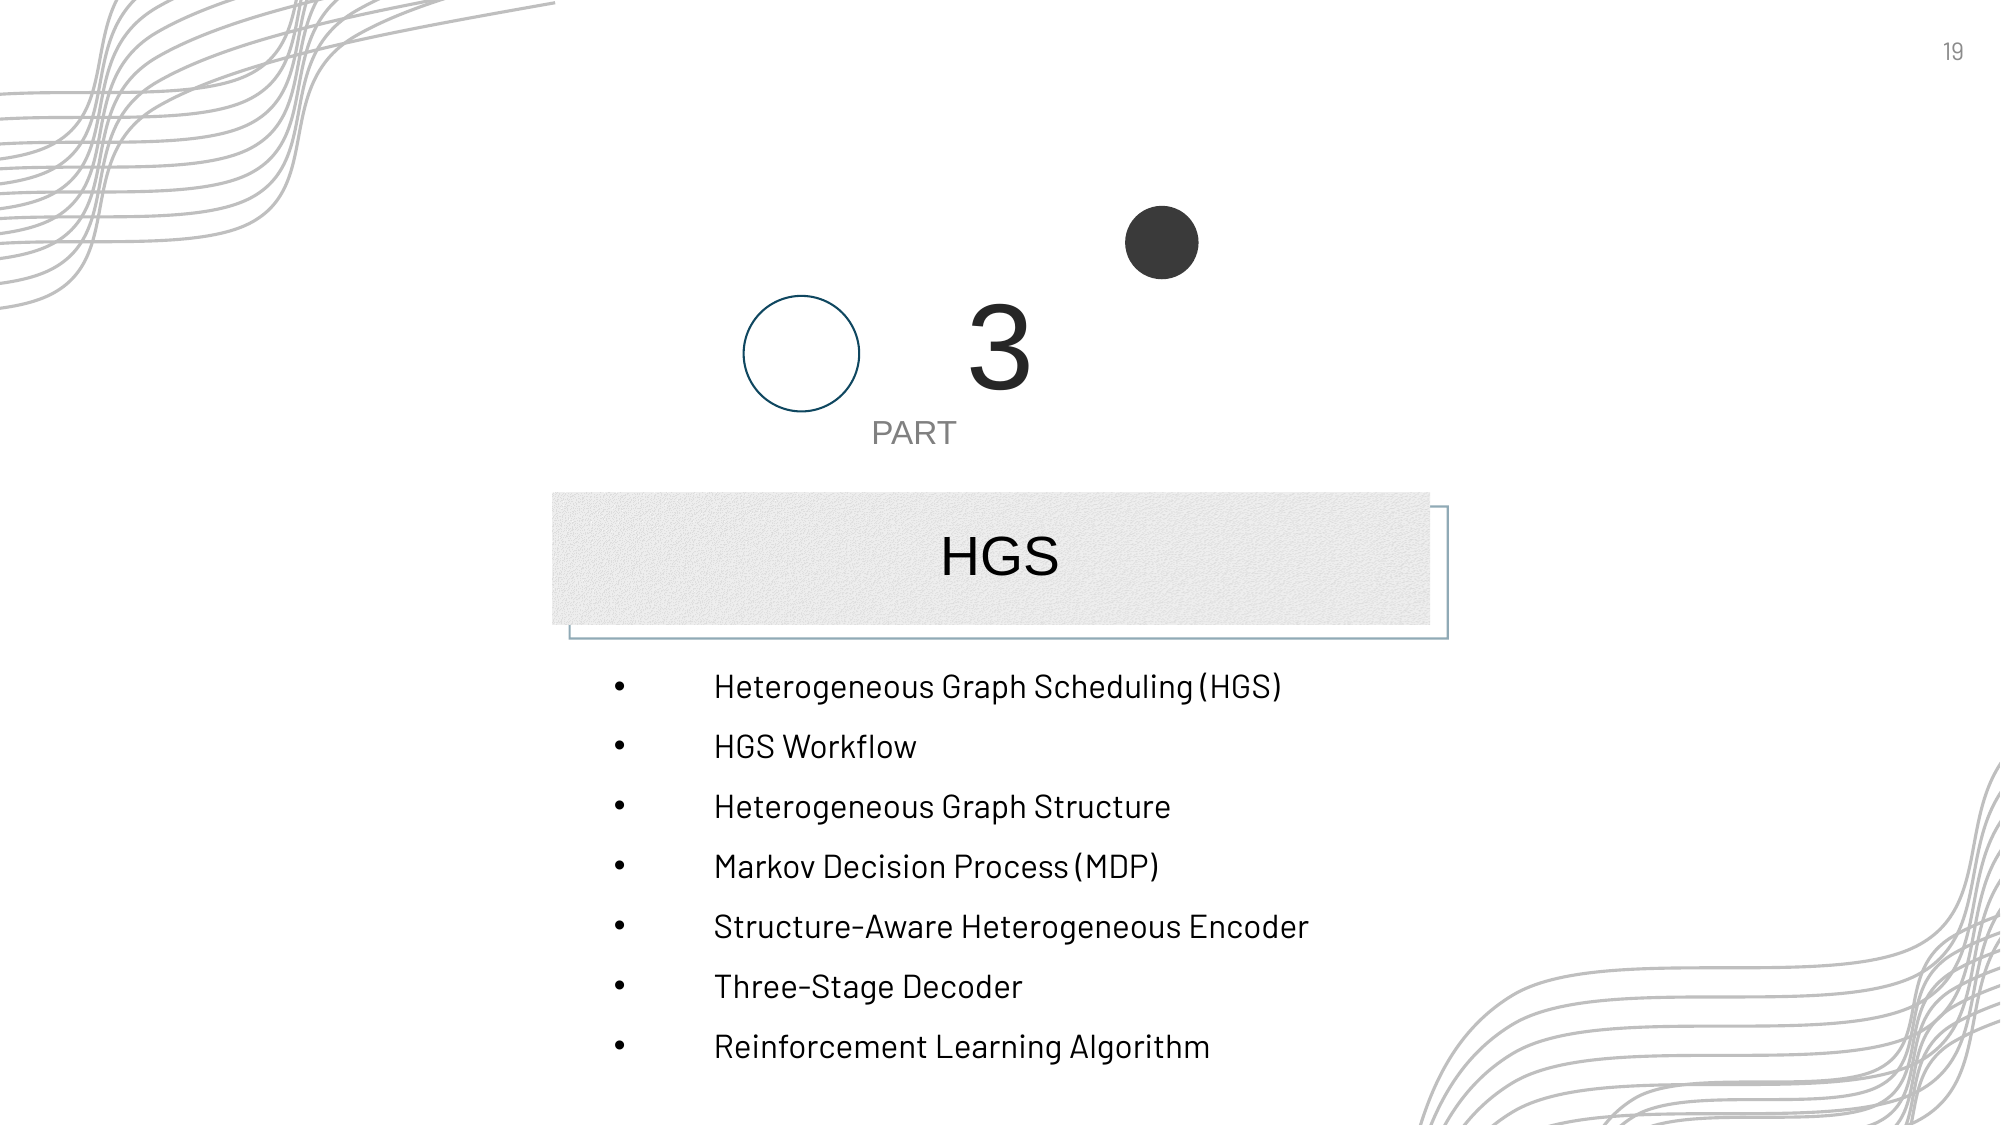

19

3
PART

HGS

Heterogeneous Graph Scheduling (HGS)
HGS Workflow
Heterogeneous Graph Structure
Markov Decision Process (MDP)
Structure-Aware Heterogeneous Encoder
Three-Stage Decoder
Reinforcement Learning Algorithm